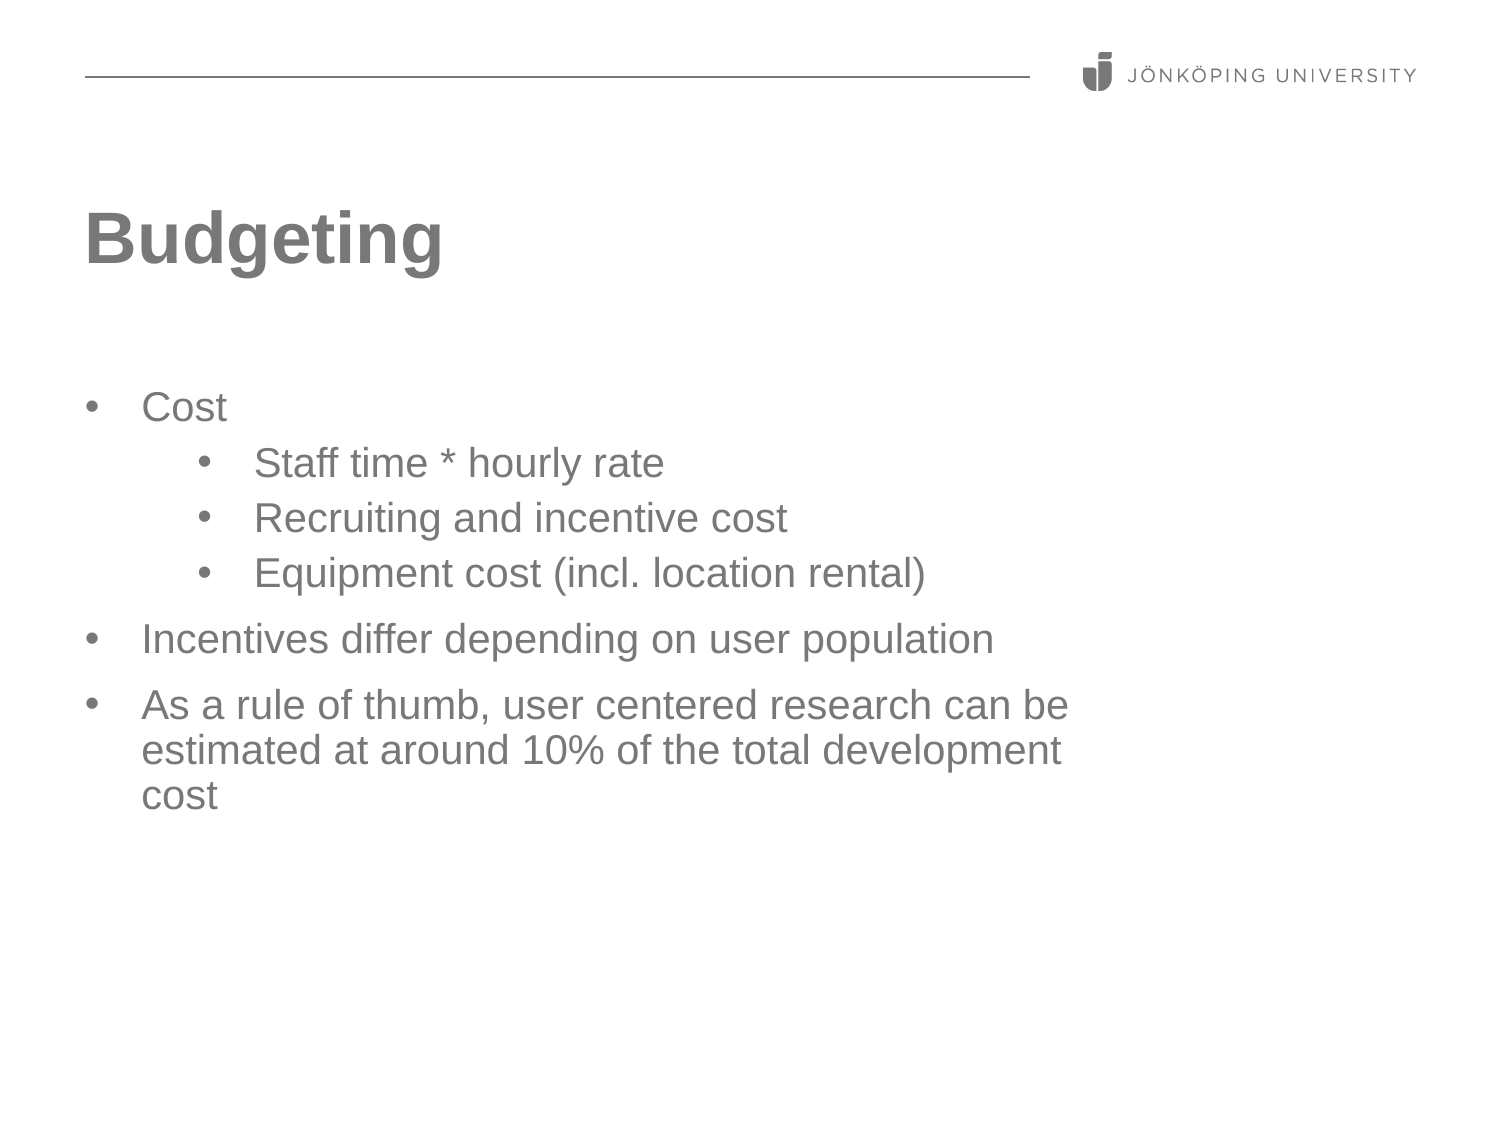

# Budgeting
Cost
Staff time * hourly rate
Recruiting and incentive cost
Equipment cost (incl. location rental)
Incentives differ depending on user population
As a rule of thumb, user centered research can be estimated at around 10% of the total development cost